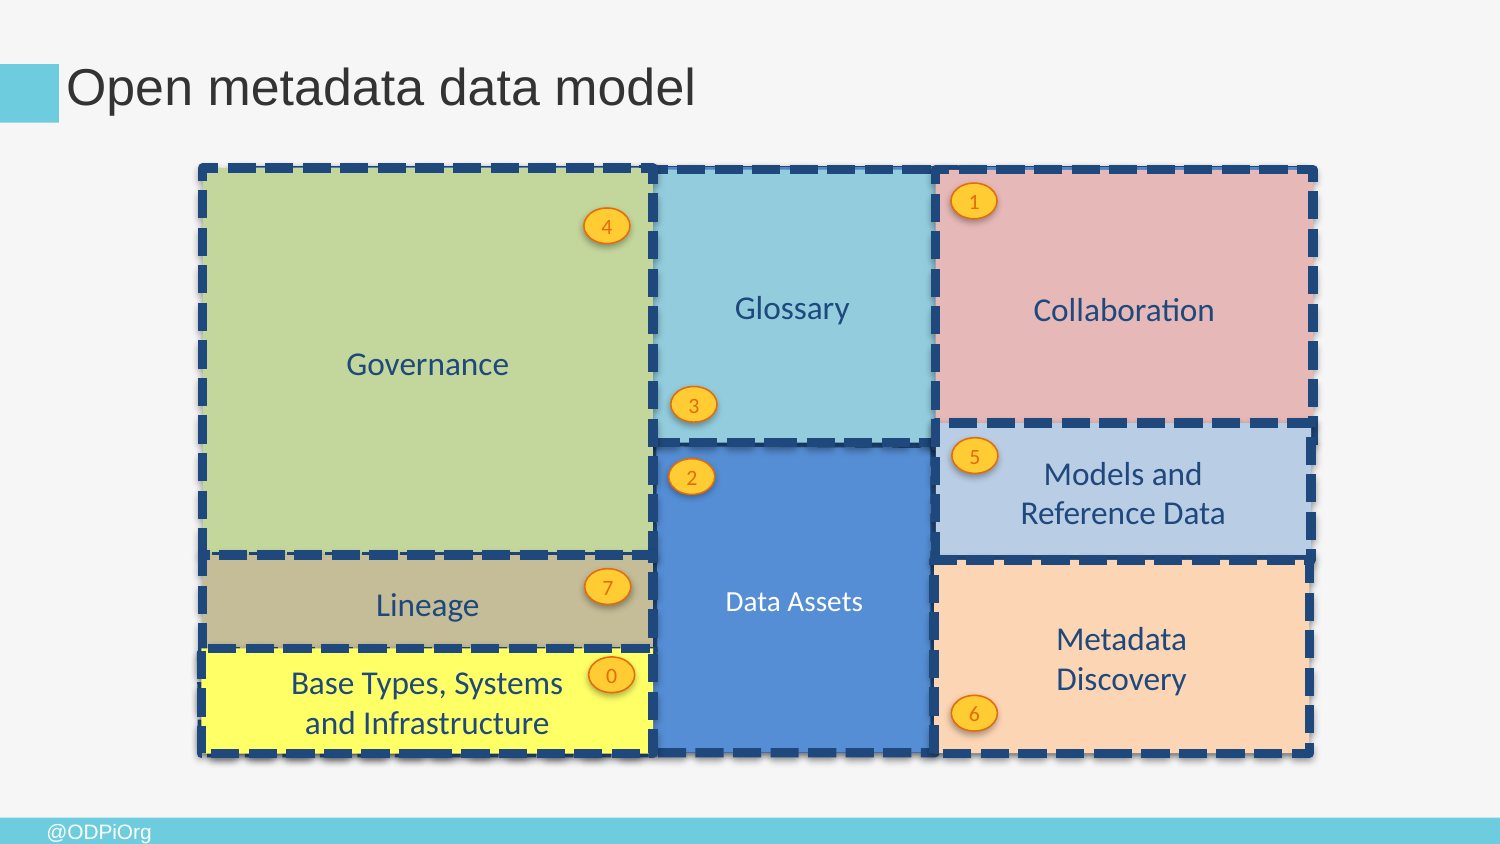

# Open metadata data model

Governance
Glossary
Collaboration
1
4
3
Models and
Reference Data
5

2
Lineage
Metadata
Discovery
7
Data Assets
Base Types, Systems
and Infrastructure
0
6